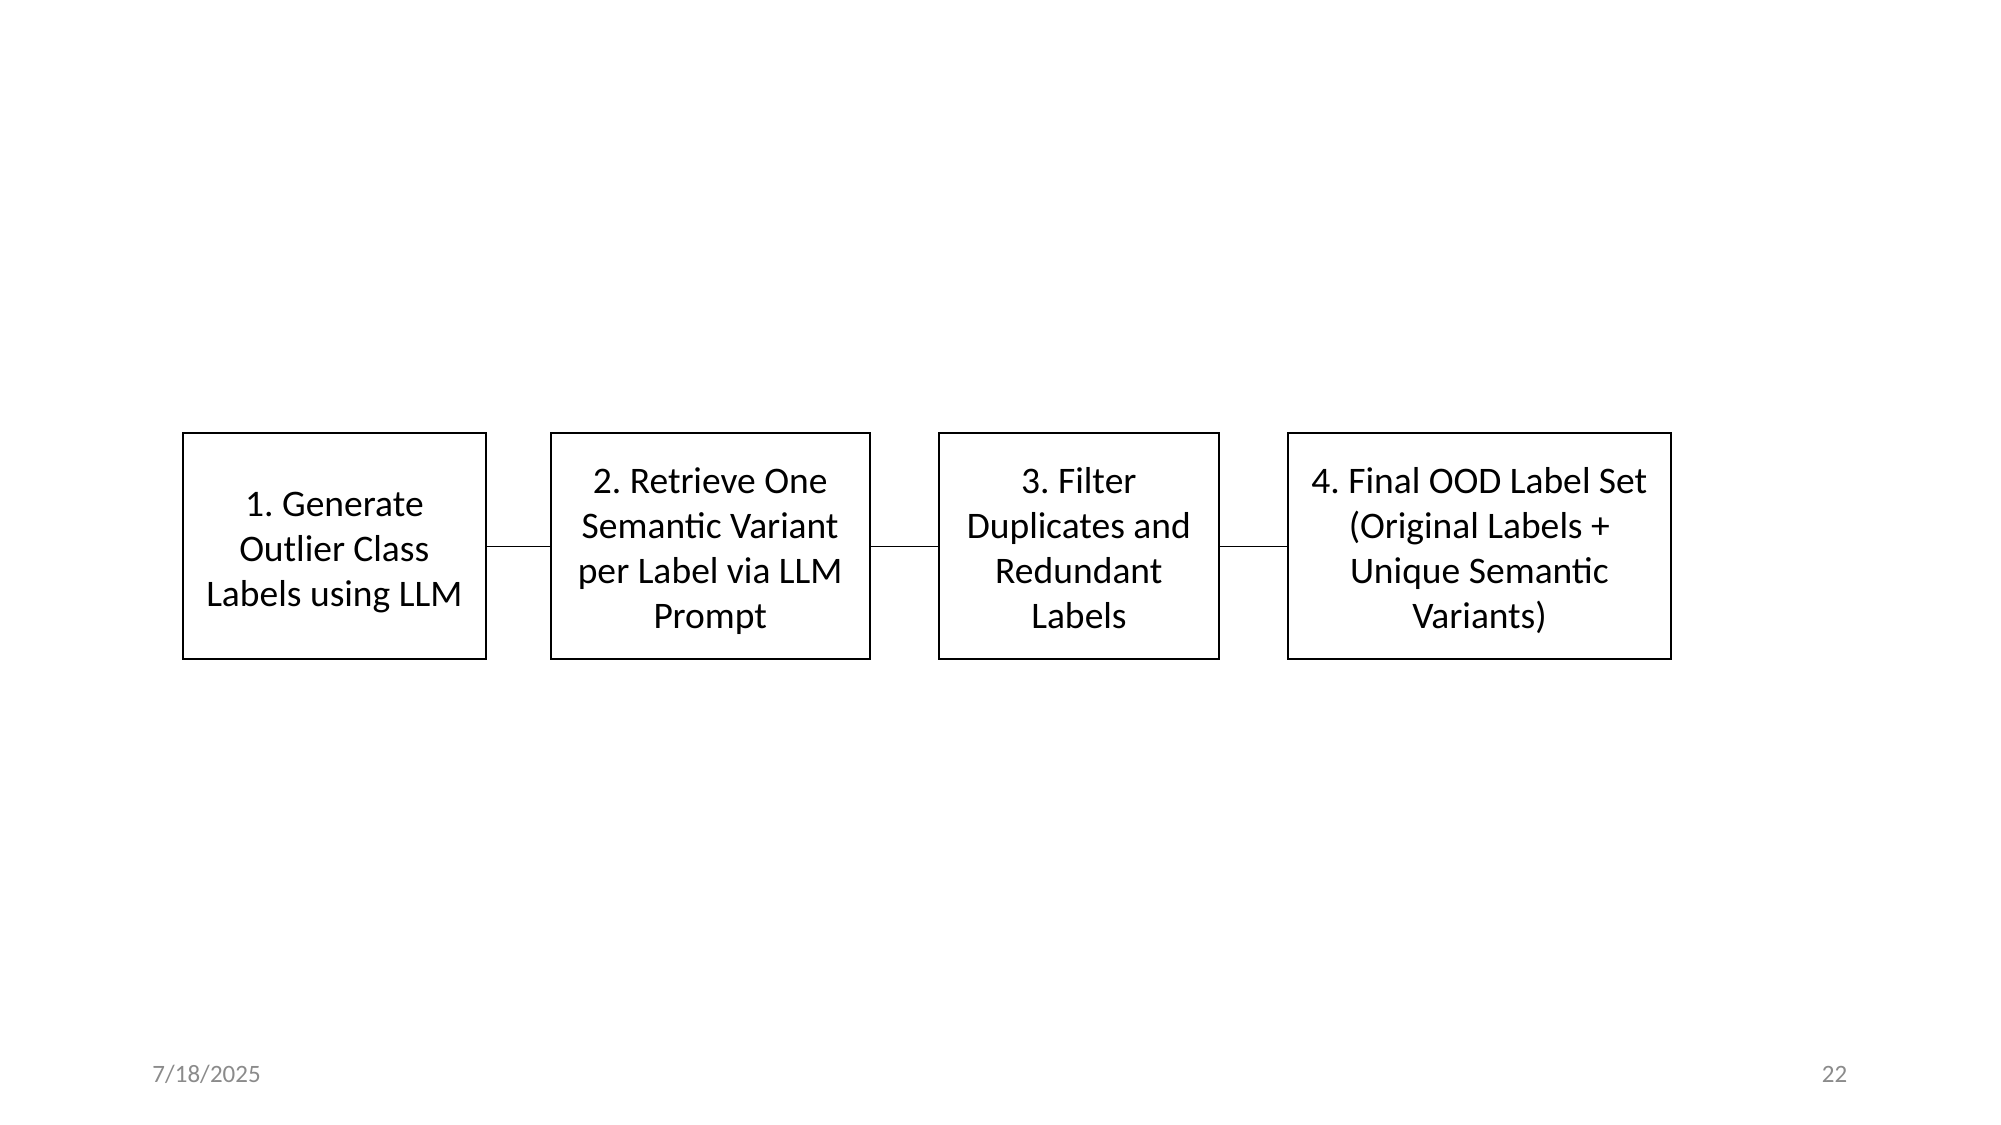

4. Final OOD Label Set (Original Labels + Unique Semantic Variants)
1. Generate Outlier Class Labels using LLM
2. Retrieve One Semantic Variant per Label via LLM Prompt
3. Filter Duplicates and Redundant Labels
7/18/2025
22